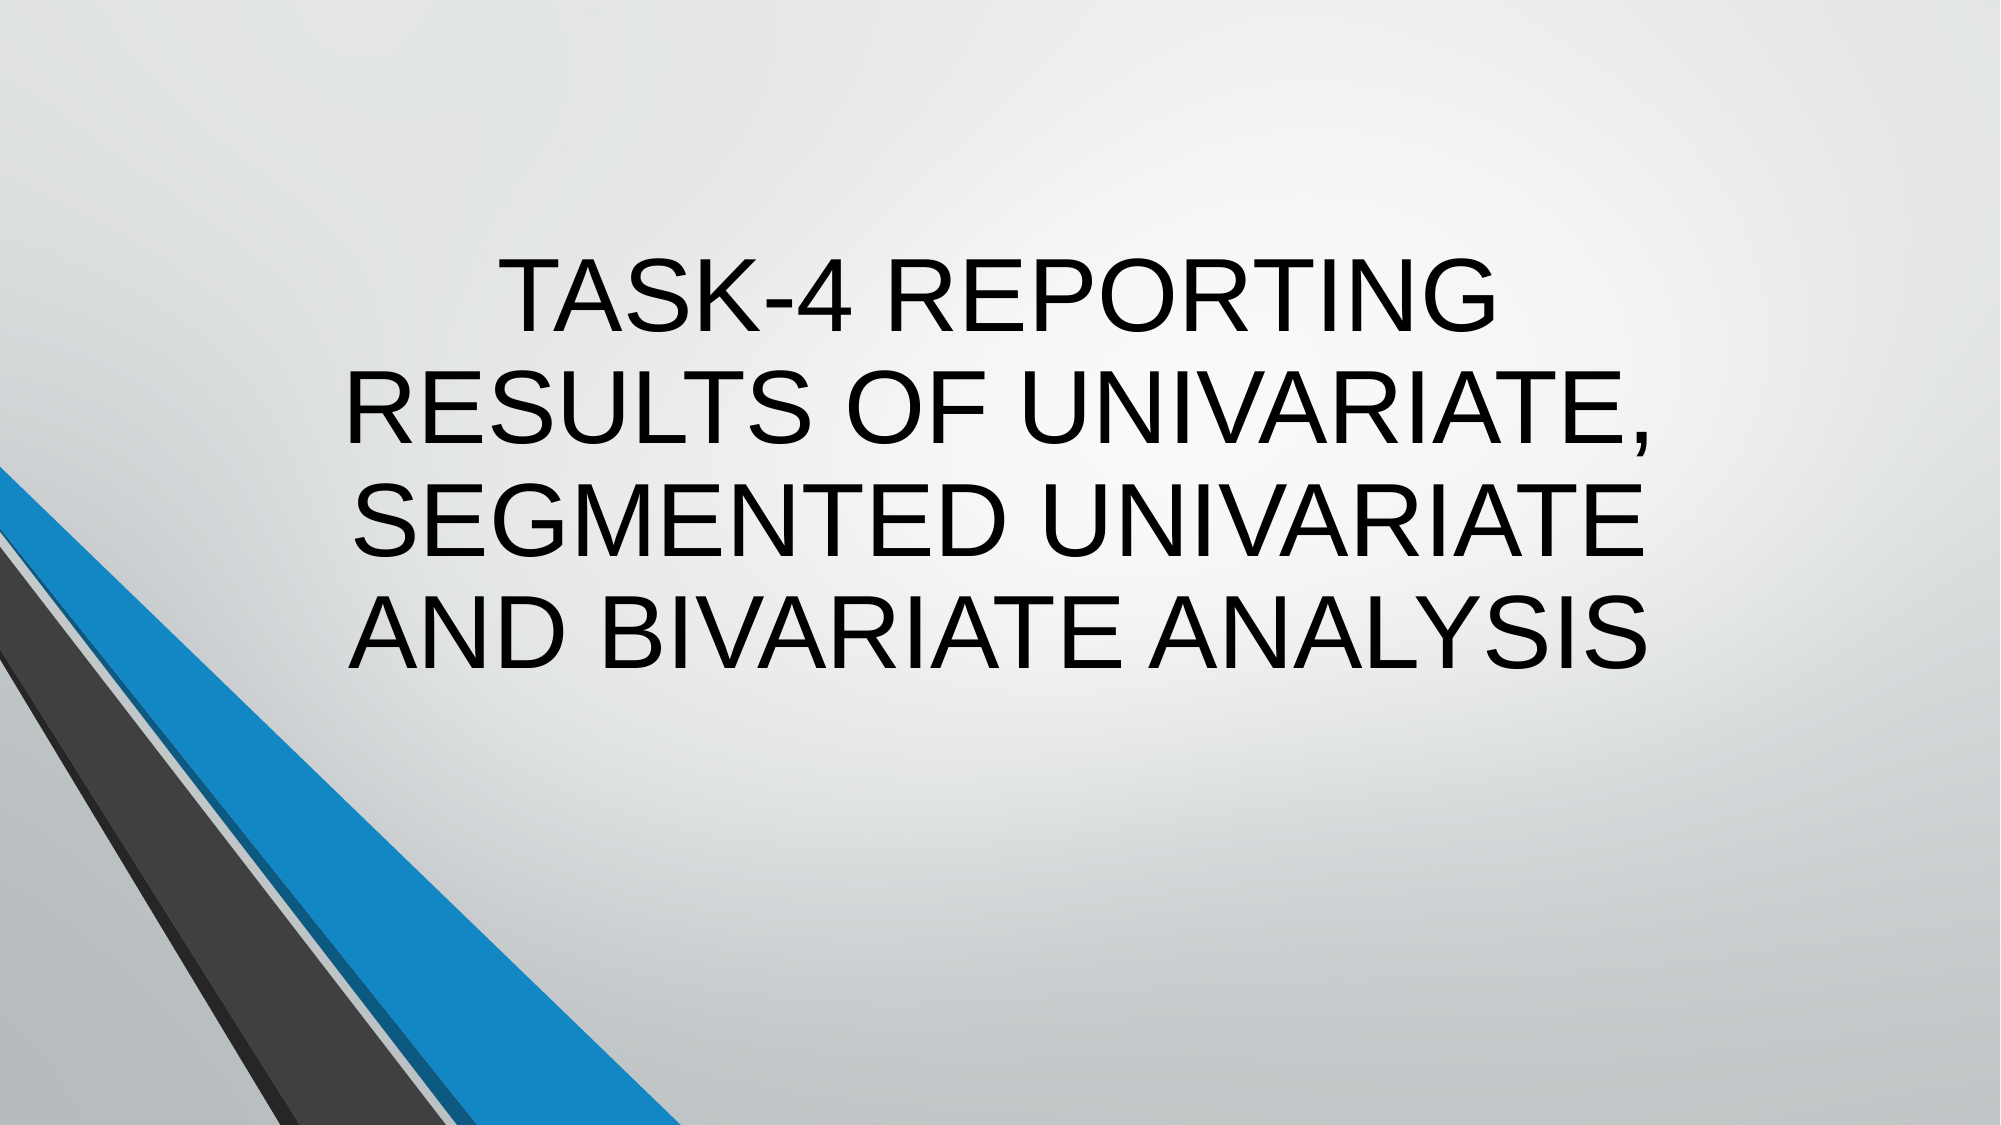

# TASK-4 REPORTING RESULTS OF UNIVARIATE, SEGMENTED UNIVARIATE AND BIVARIATE ANALYSIS